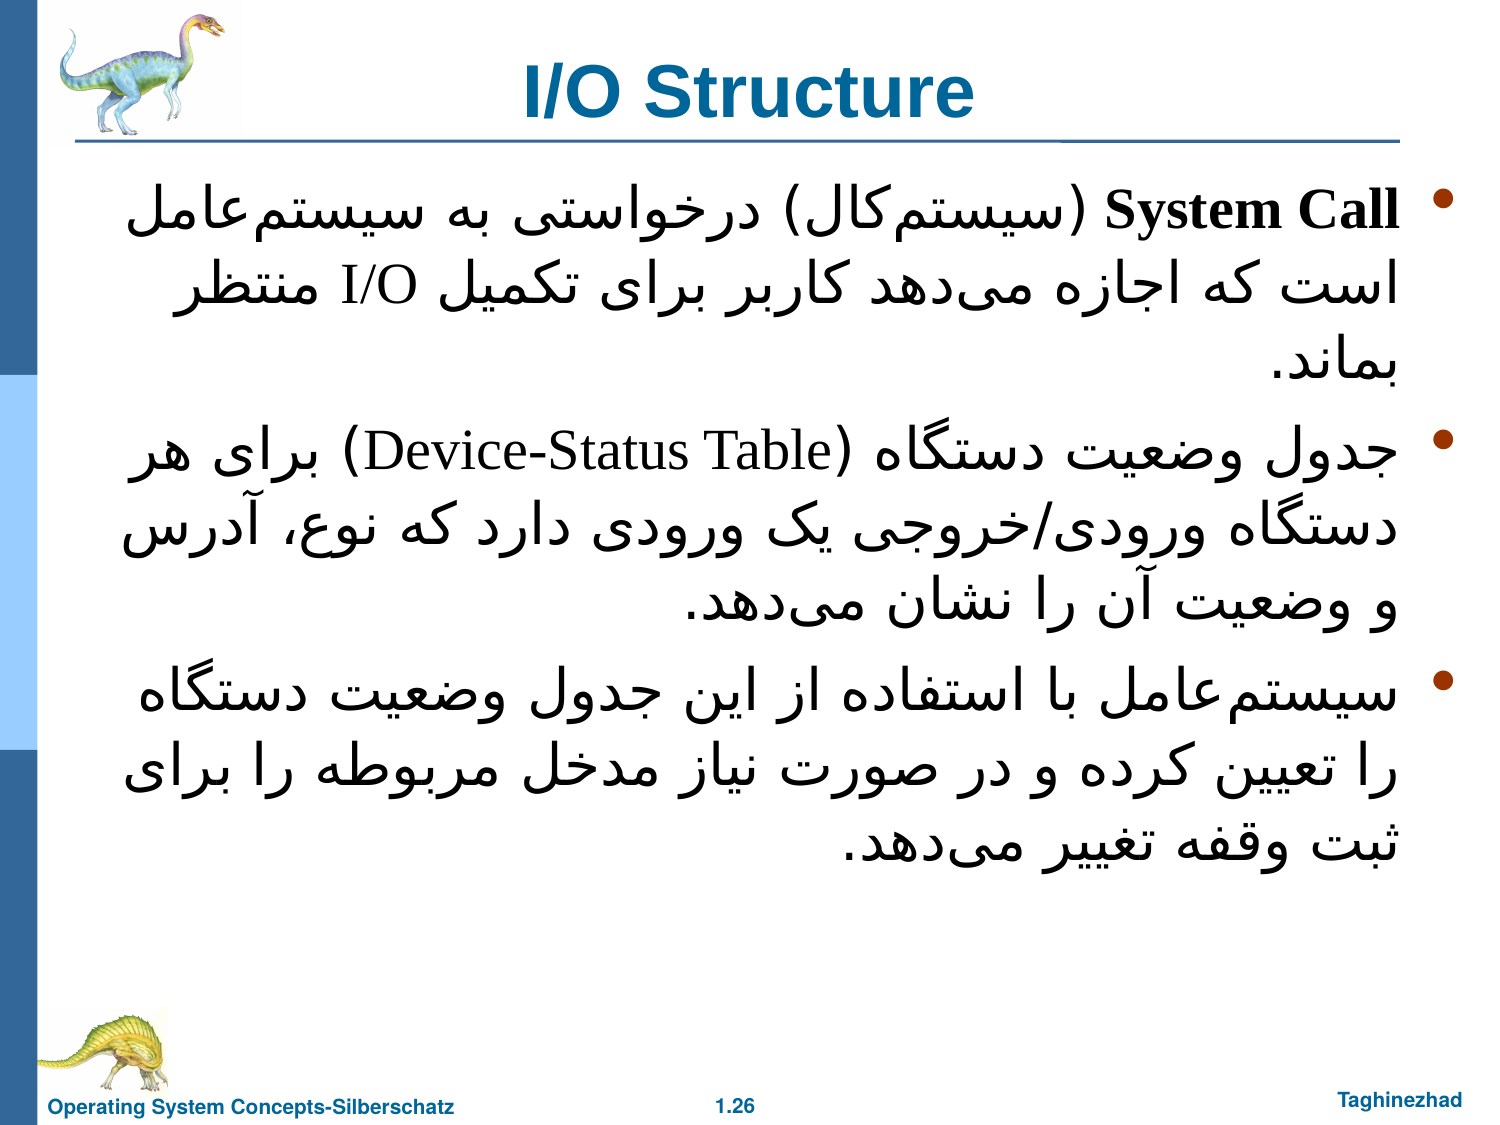

I/O Structure
System Call (سیستم‌کال) درخواستی به سیستم‌عامل است که اجازه می‌دهد کاربر برای تکمیل I/O منتظر بماند.
جدول وضعیت دستگاه (Device-Status Table) برای هر دستگاه ورودی/خروجی یک ورودی دارد که نوع، آدرس و وضعیت آن را نشان می‌دهد.
سیستم‌عامل با استفاده از این جدول وضعیت دستگاه را تعیین کرده و در صورت نیاز مدخل مربوطه را برای ثبت وقفه تغییر می‌دهد.